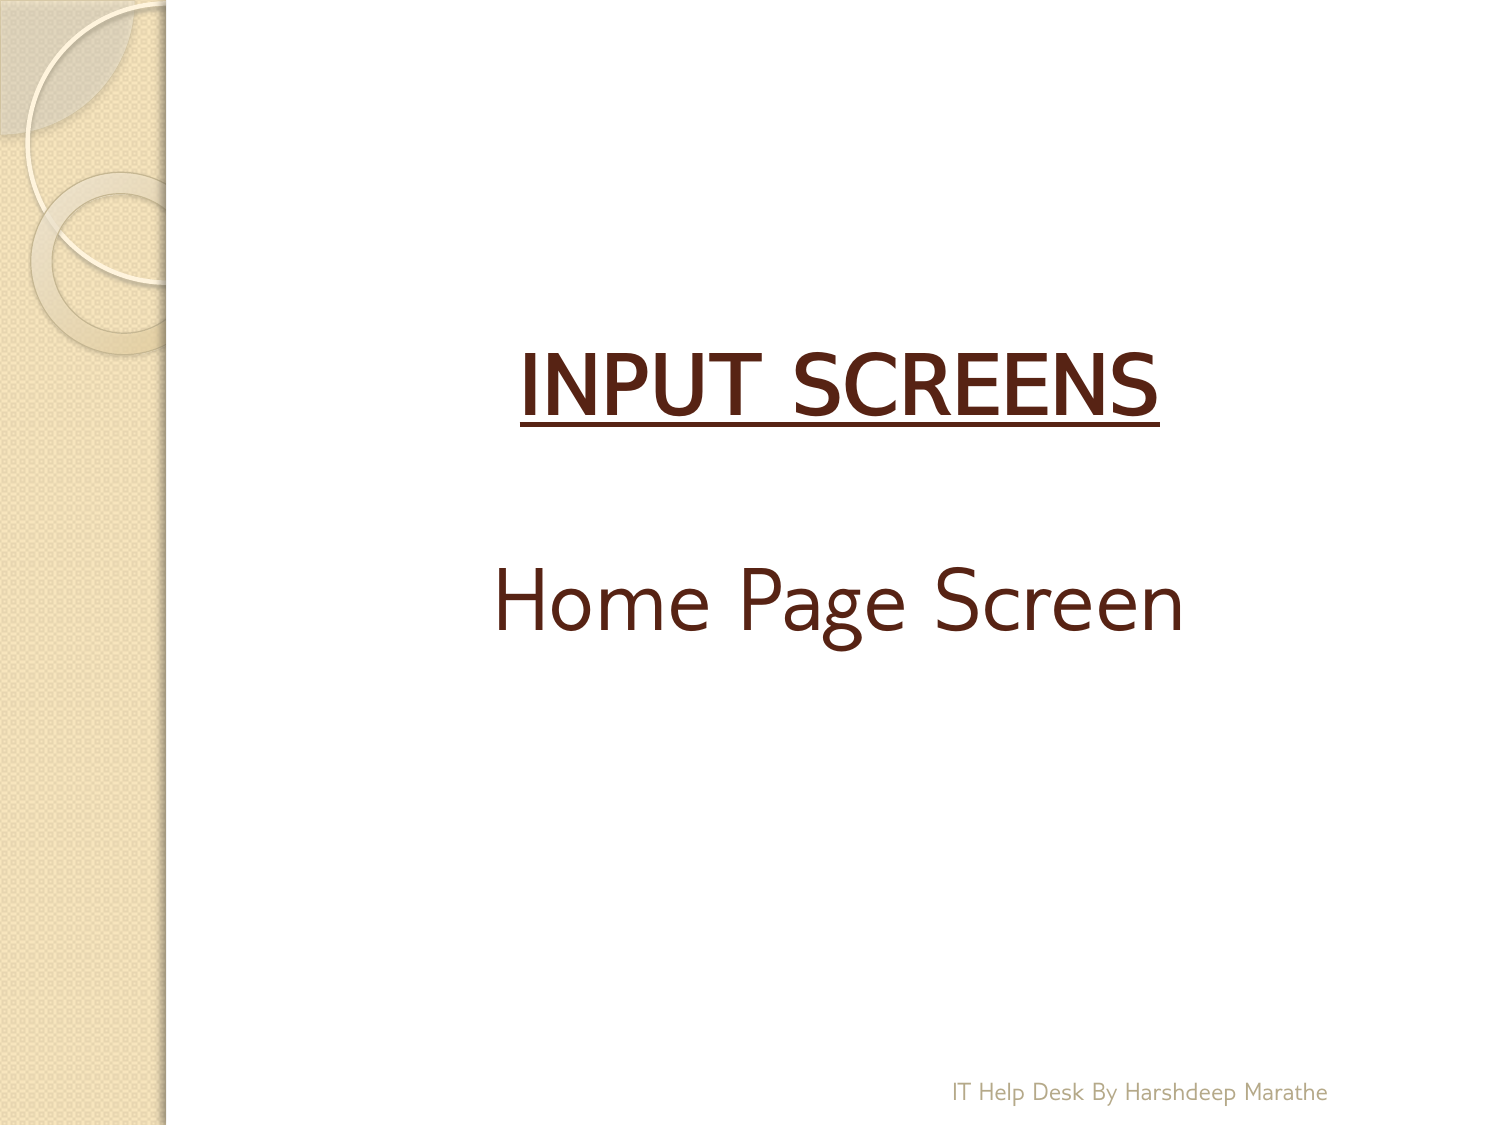

# INPUT SCREENS Home Page Screen
IT Help Desk By Harshdeep Marathe